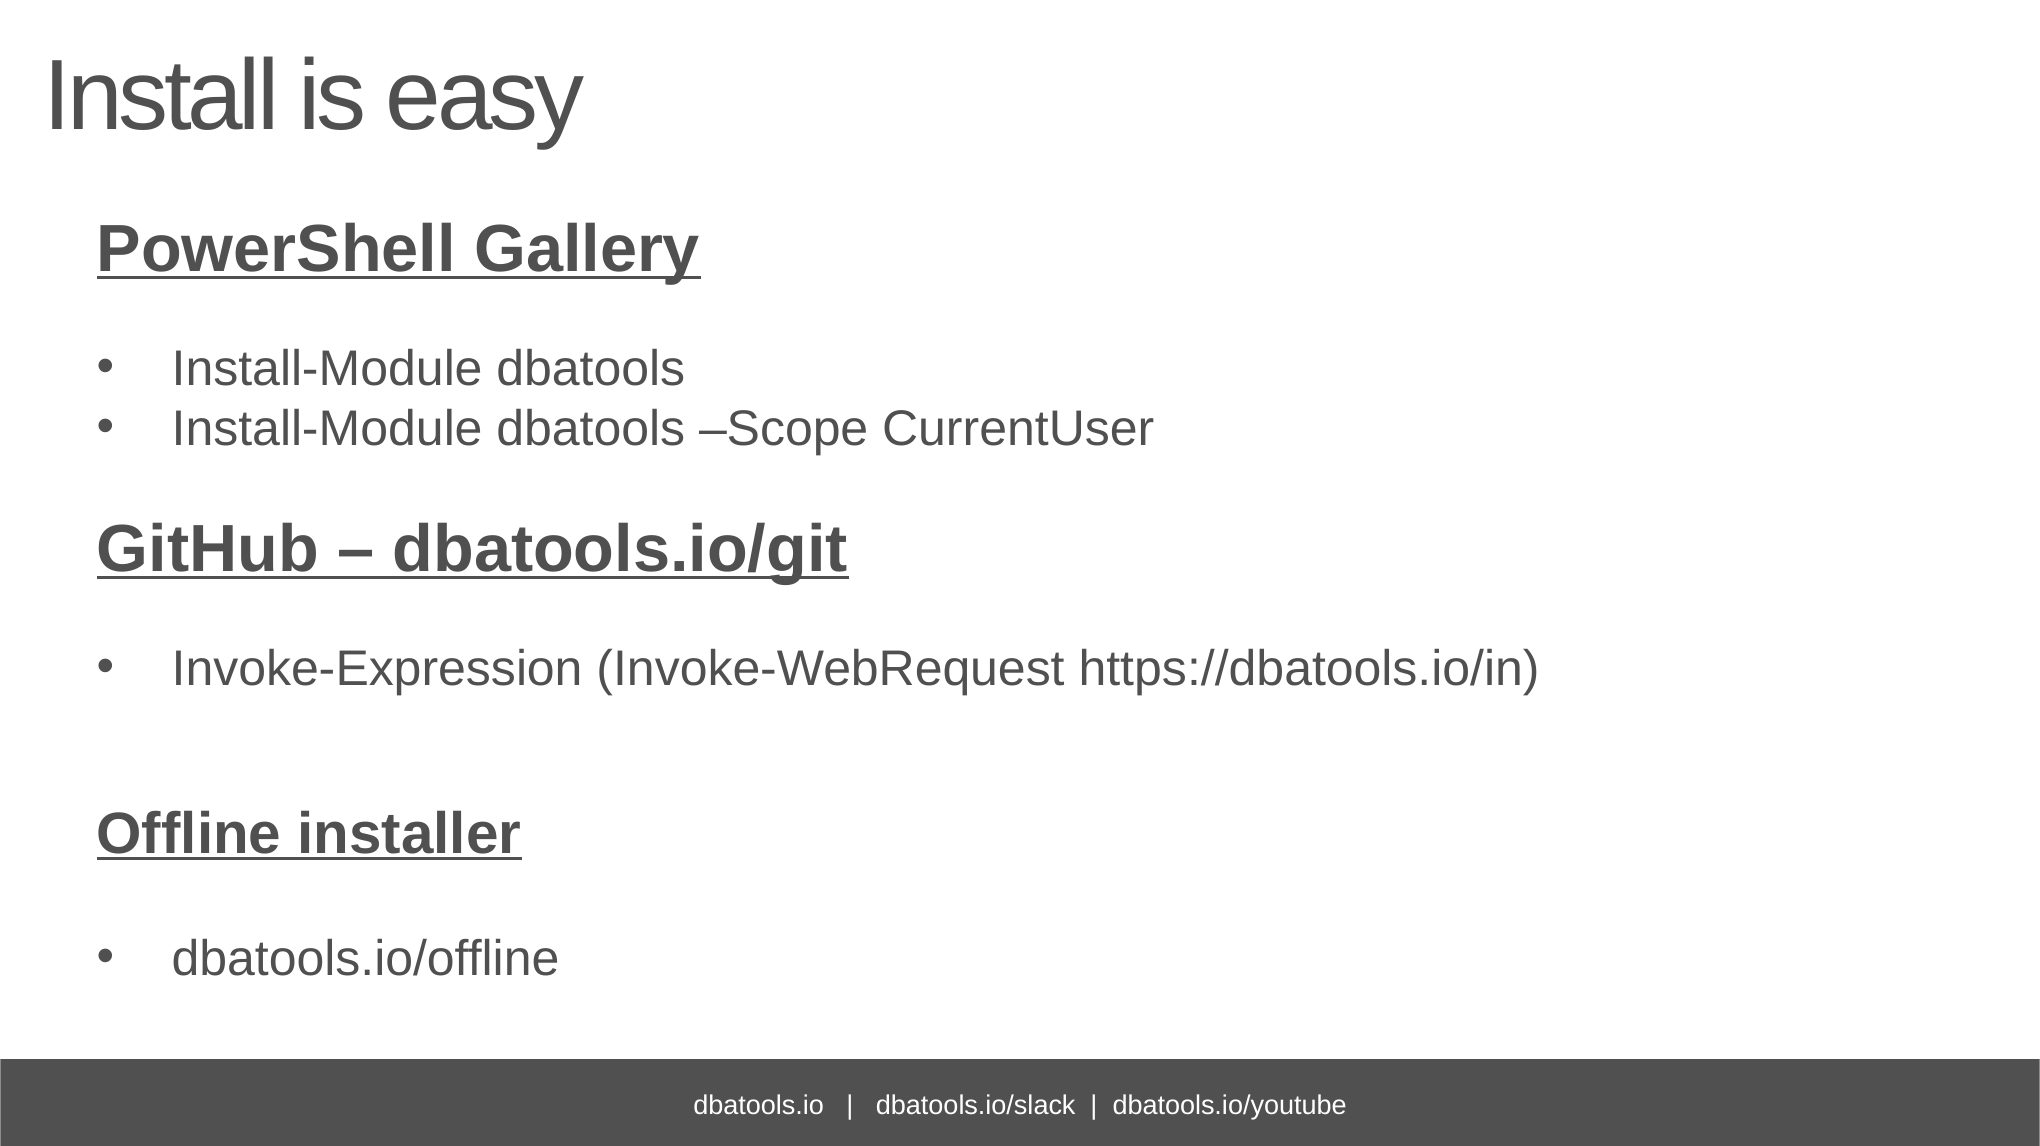

# Install is easy
PowerShell Gallery

Install-Module dbatools
Install-Module dbatools –Scope CurrentUser
GitHub – dbatools.io/git

Invoke-Expression (Invoke-WebRequest https://dbatools.io/in)

Offline installer

dbatools.io/offline

dbatools.io   |   dbatools.io/slack  |  dbatools.io/youtube